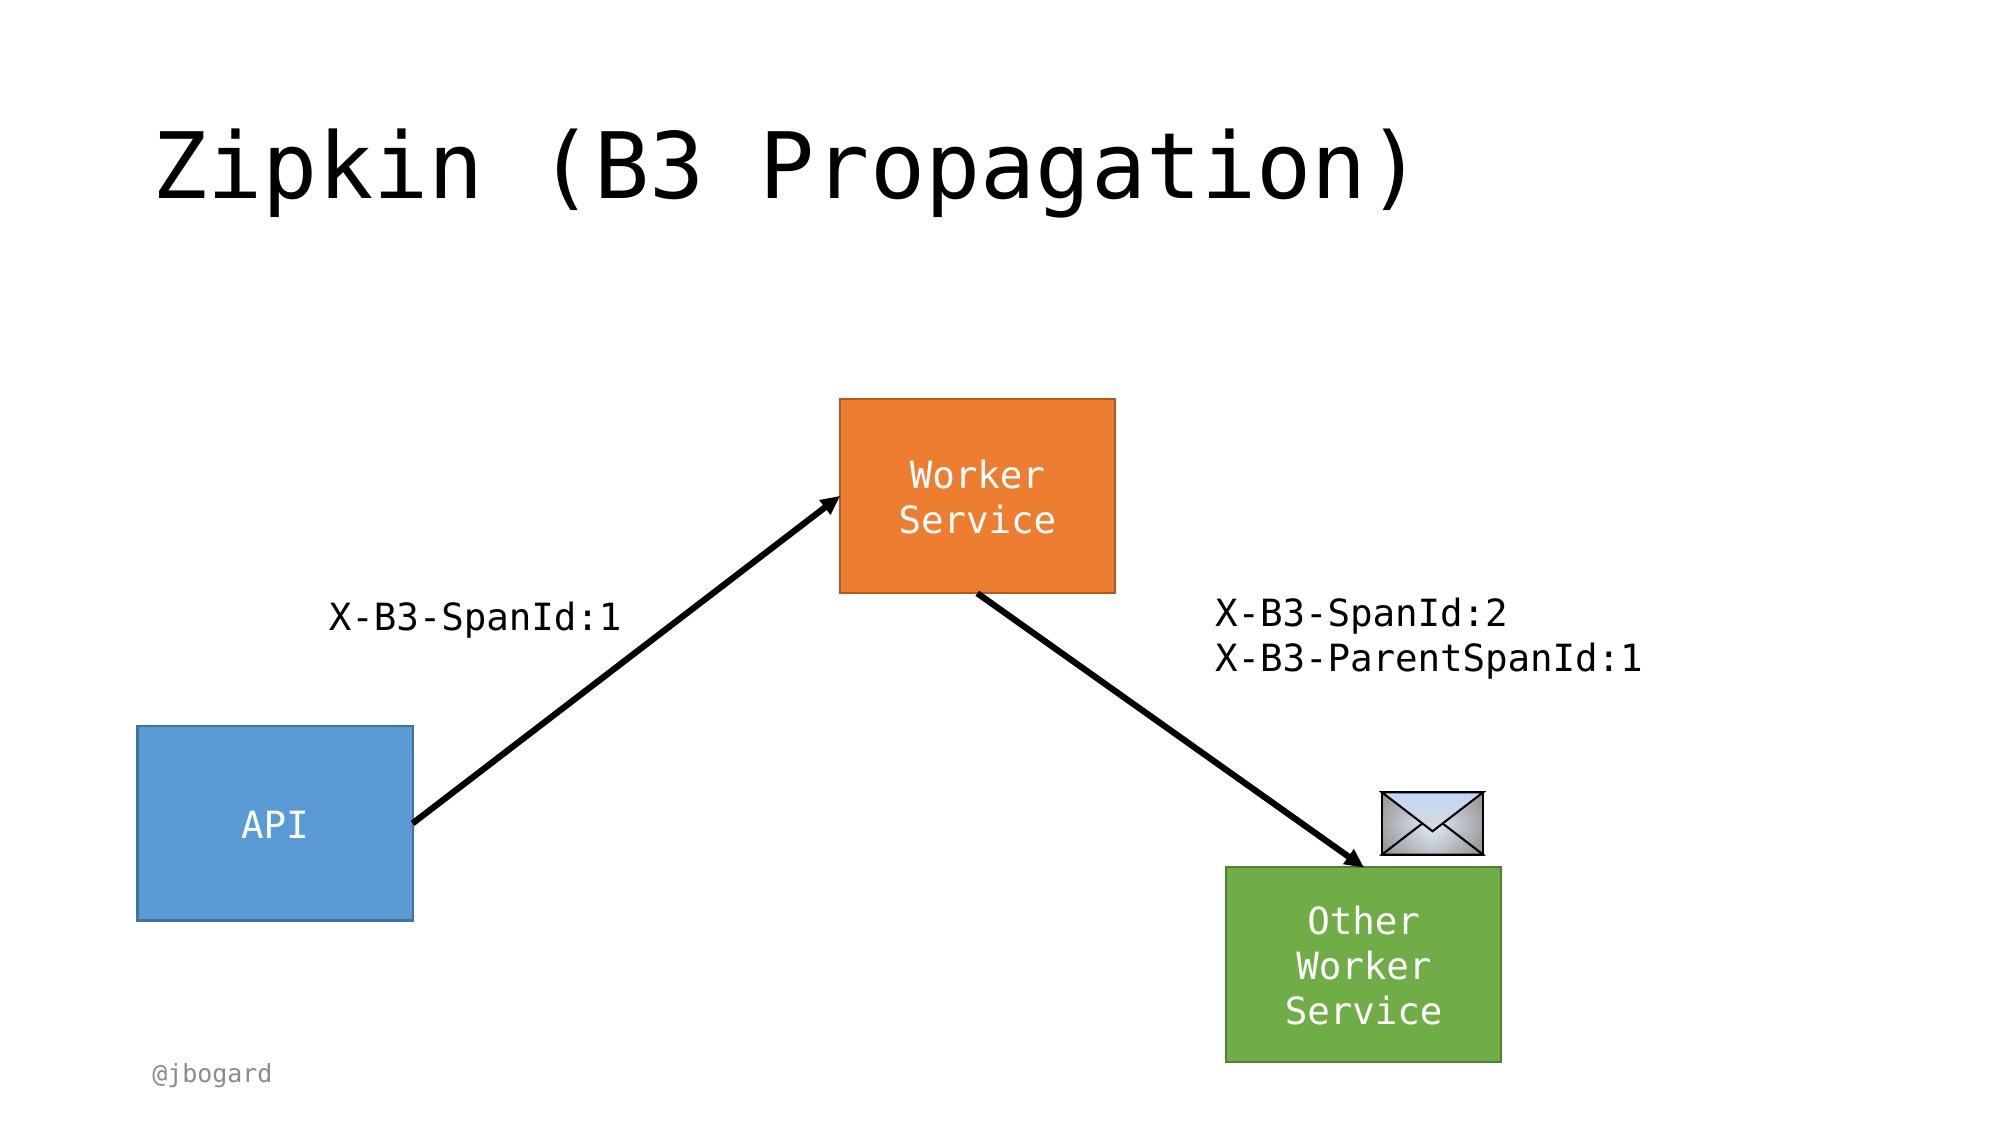

# Zipkin (B3 Propagation)
Worker Service
X-B3-SpanId:1
X-B3-SpanId:2
X-B3-ParentSpanId:1
API

Other Worker Service
@jbogard